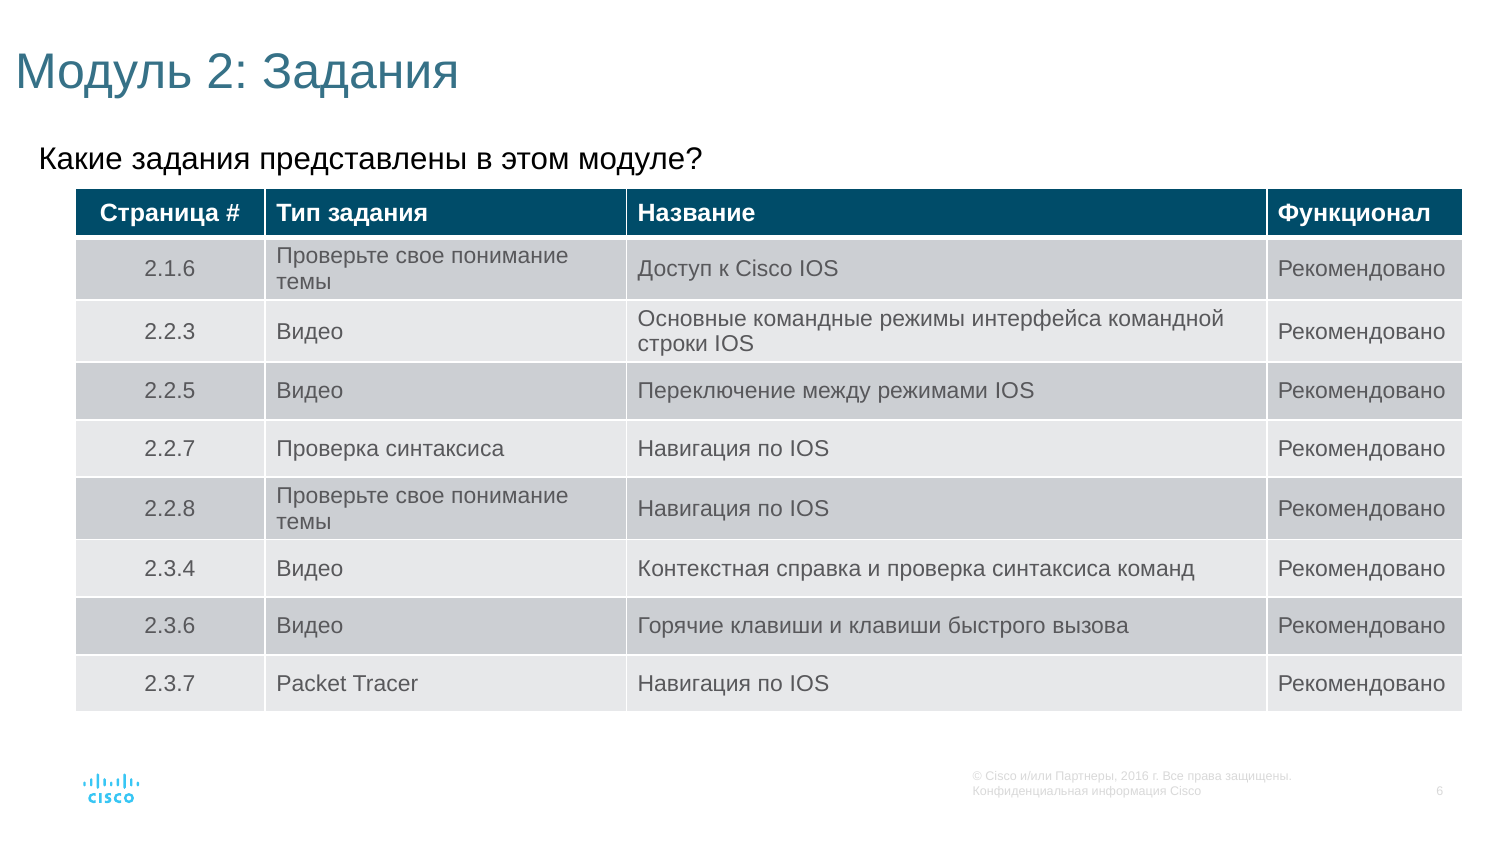

# Модуль 2: Задания
Какие задания представлены в этом модуле?

| Страница # | Тип задания | Название | Функционал |
| --- | --- | --- | --- |
| 2.1.6 | Проверьте свое понимание темы | Доступ к Cisco IOS | Рекомендовано |
| 2.2.3 | Видео | Основные командные режимы интерфейса командной строки IOS | Рекомендовано |
| 2.2.5 | Видео | Переключение между режимами IOS | Рекомендовано |
| 2.2.7 | Проверка синтаксиса | Навигация по IOS | Рекомендовано |
| 2.2.8 | Проверьте свое понимание темы | Навигация по IOS | Рекомендовано |
| 2.3.4 | Видео | Контекстная справка и проверка синтаксиса команд | Рекомендовано |
| 2.3.6 | Видео | Горячие клавиши и клавиши быстрого вызова | Рекомендовано |
| 2.3.7 | Packet Tracer | Навигация по IOS | Рекомендовано |